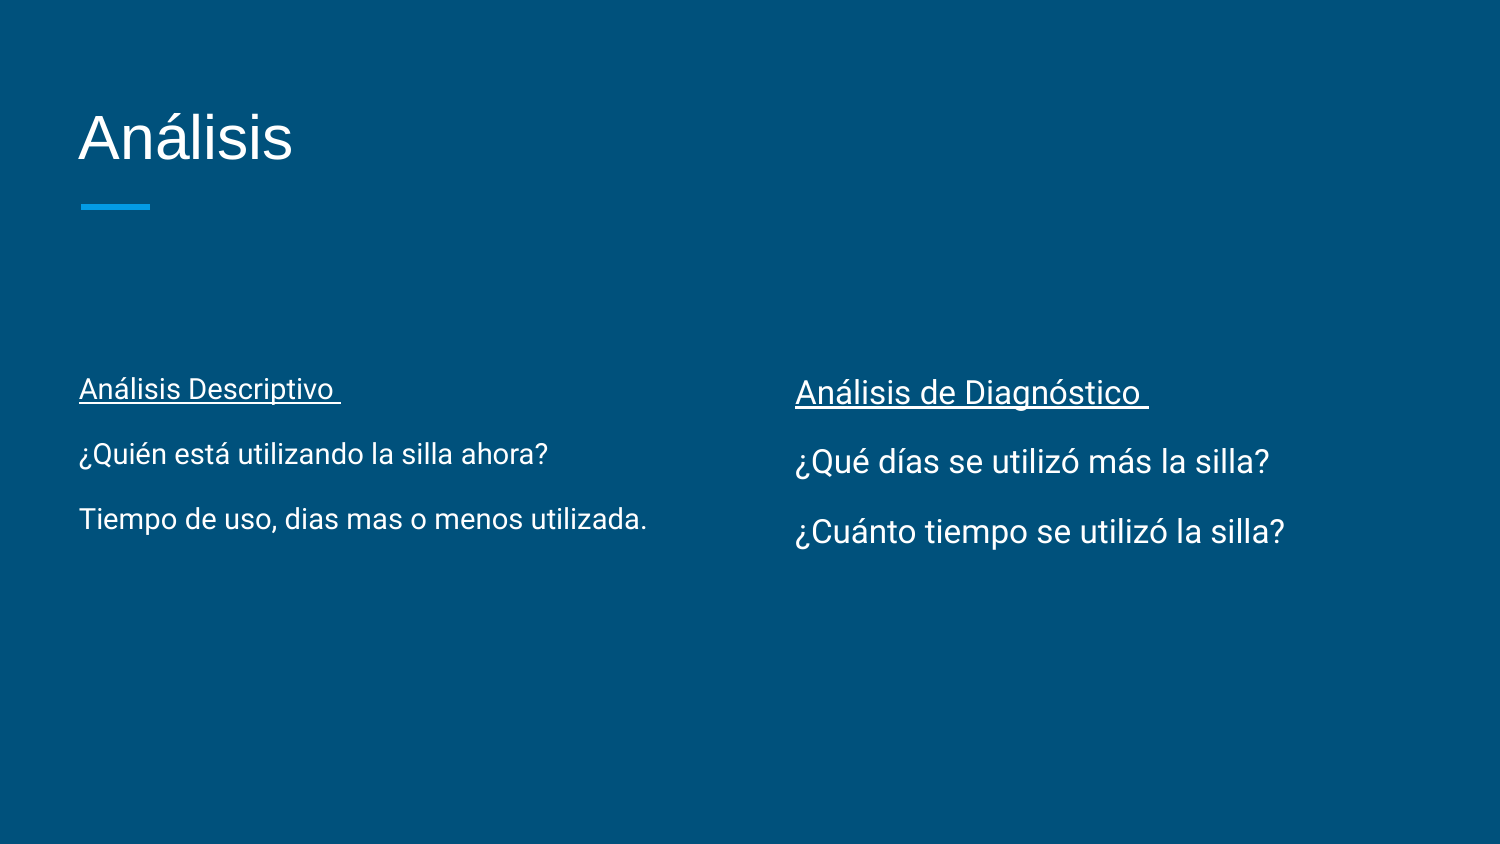

# Análisis
Análisis Descriptivo
¿Quién está utilizando la silla ahora?
Tiempo de uso, dias mas o menos utilizada.
Análisis de Diagnóstico
¿Qué días se utilizó más la silla?
¿Cuánto tiempo se utilizó la silla?